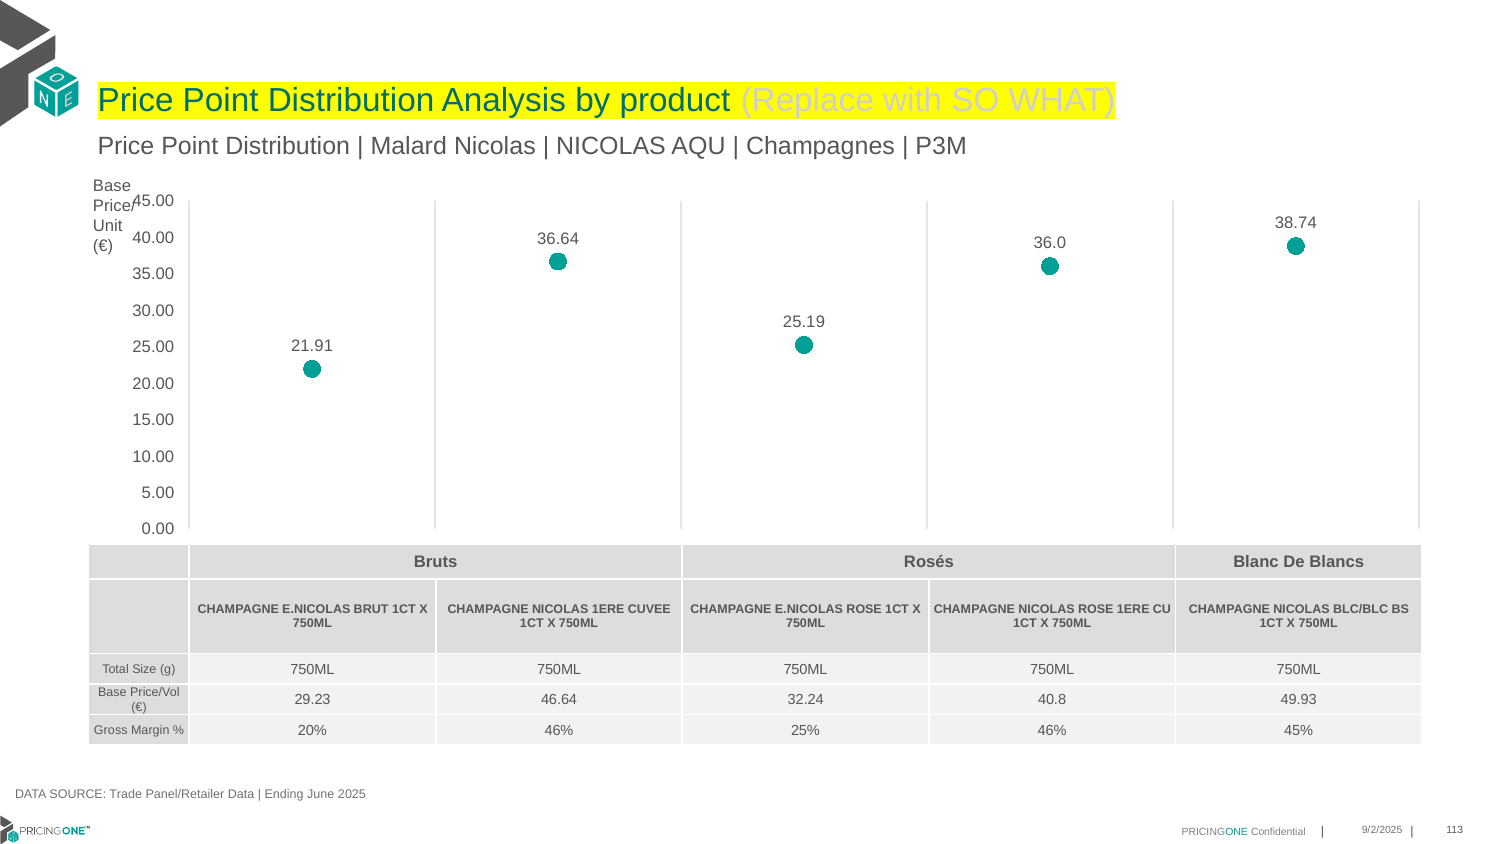

# Price Point Distribution Analysis by product (Replace with SO WHAT)
Price Point Distribution | Malard Nicolas | NICOLAS AQU | Champagnes | P3M
Base Price/Unit (€)

### Chart

| Category | Base Price/Unit |
|---|---|
| CHAMPAGNE E.NICOLAS BRUT 1CT X 750ML | 21.91 |
| CHAMPAGNE NICOLAS 1ERE CUVEE 1CT X 750ML | 36.64 |
| CHAMPAGNE E.NICOLAS ROSE 1CT X 750ML | 25.19 |
| CHAMPAGNE NICOLAS ROSE 1ERE CU 1CT X 750ML | 36.0 |
| CHAMPAGNE NICOLAS BLC/BLC BS 1CT X 750ML | 38.74 |
|  | Bruts | Bruts | Rosés | Rosés | Blanc De Blancs |
| --- | --- | --- | --- | --- | --- |
|  | CHAMPAGNE E.NICOLAS BRUT 1CT X 750ML | CHAMPAGNE NICOLAS 1ERE CUVEE 1CT X 750ML | CHAMPAGNE E.NICOLAS ROSE 1CT X 750ML | CHAMPAGNE NICOLAS ROSE 1ERE CU 1CT X 750ML | CHAMPAGNE NICOLAS BLC/BLC BS 1CT X 750ML |
| Total Size (g) | 750ML | 750ML | 750ML | 750ML | 750ML |
| Base Price/Vol (€) | 29.23 | 46.64 | 32.24 | 40.8 | 49.93 |
| Gross Margin % | 20% | 46% | 25% | 46% | 45% |
DATA SOURCE: Trade Panel/Retailer Data | Ending June 2025
9/2/2025
113